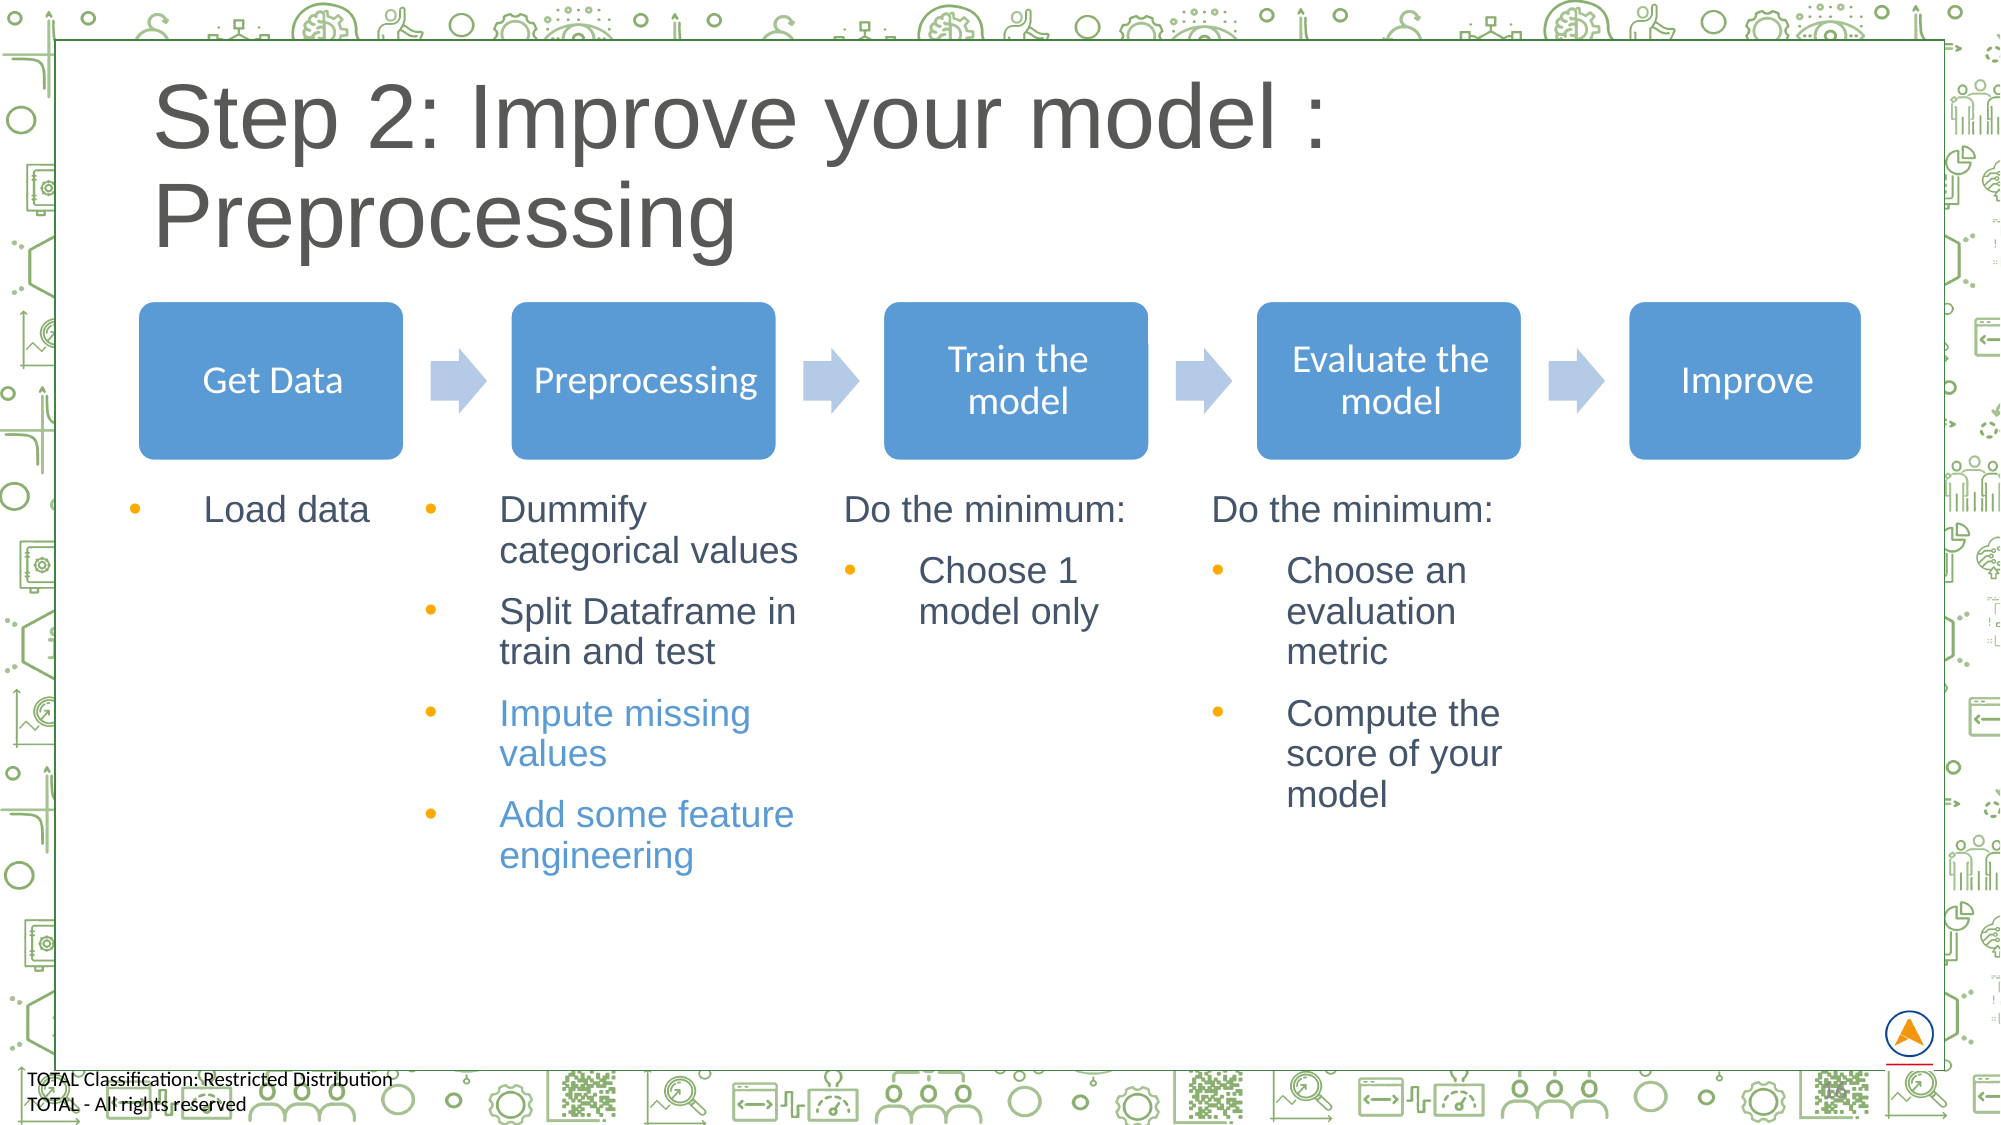

# Step 2: Improve your model : Preprocessing
Get Data

Preprocessing

Train the model

Evaluate the model

Improve
Do the minimum:
Choose an evaluation metric
Compute the score of your model

Load data
Dummify categorical values
Split Dataframe in train and test
Impute missing values
Add some feature engineering
Do the minimum:
Choose 1 model only

16